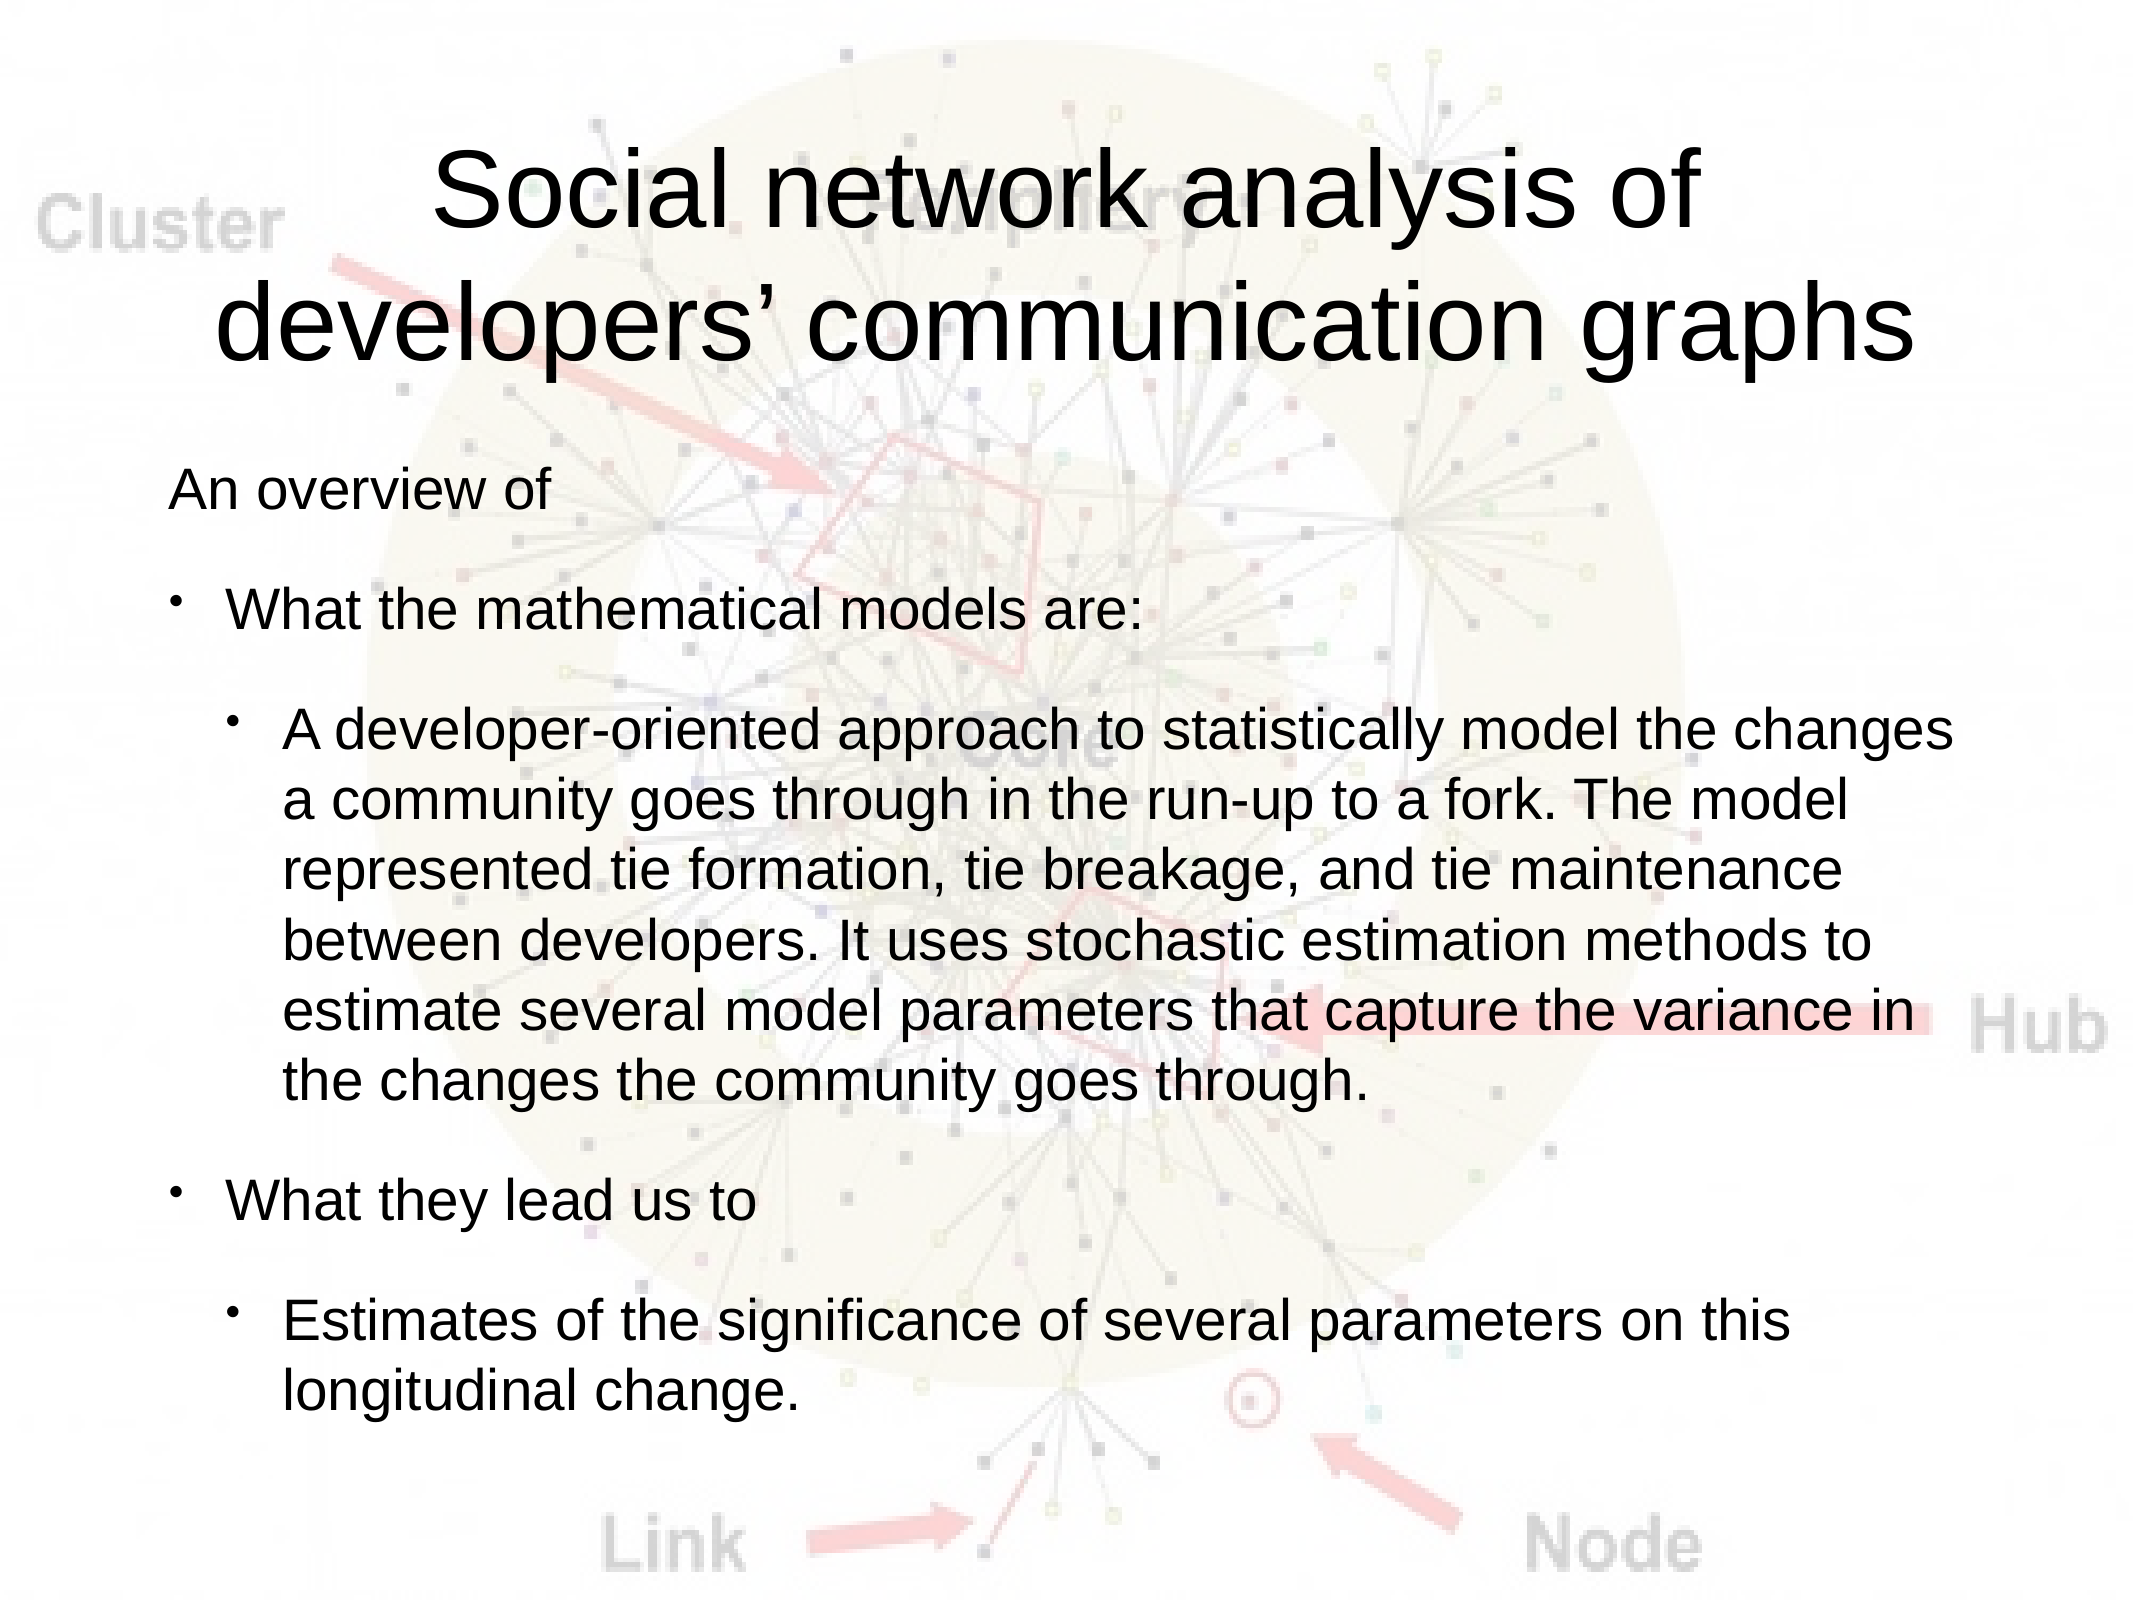

64
# Social network analysis of developers’ communication graphs

An overview of
What the mathematical models are:
A developer-oriented approach to statistically model the changes a community goes through in the run-up to a fork. The model represented tie formation, tie breakage, and tie maintenance between developers. It uses stochastic estimation methods to estimate several model parameters that capture the variance in the changes the community goes through.
What they lead us to
Estimates of the significance of several parameters on this longitudinal change.